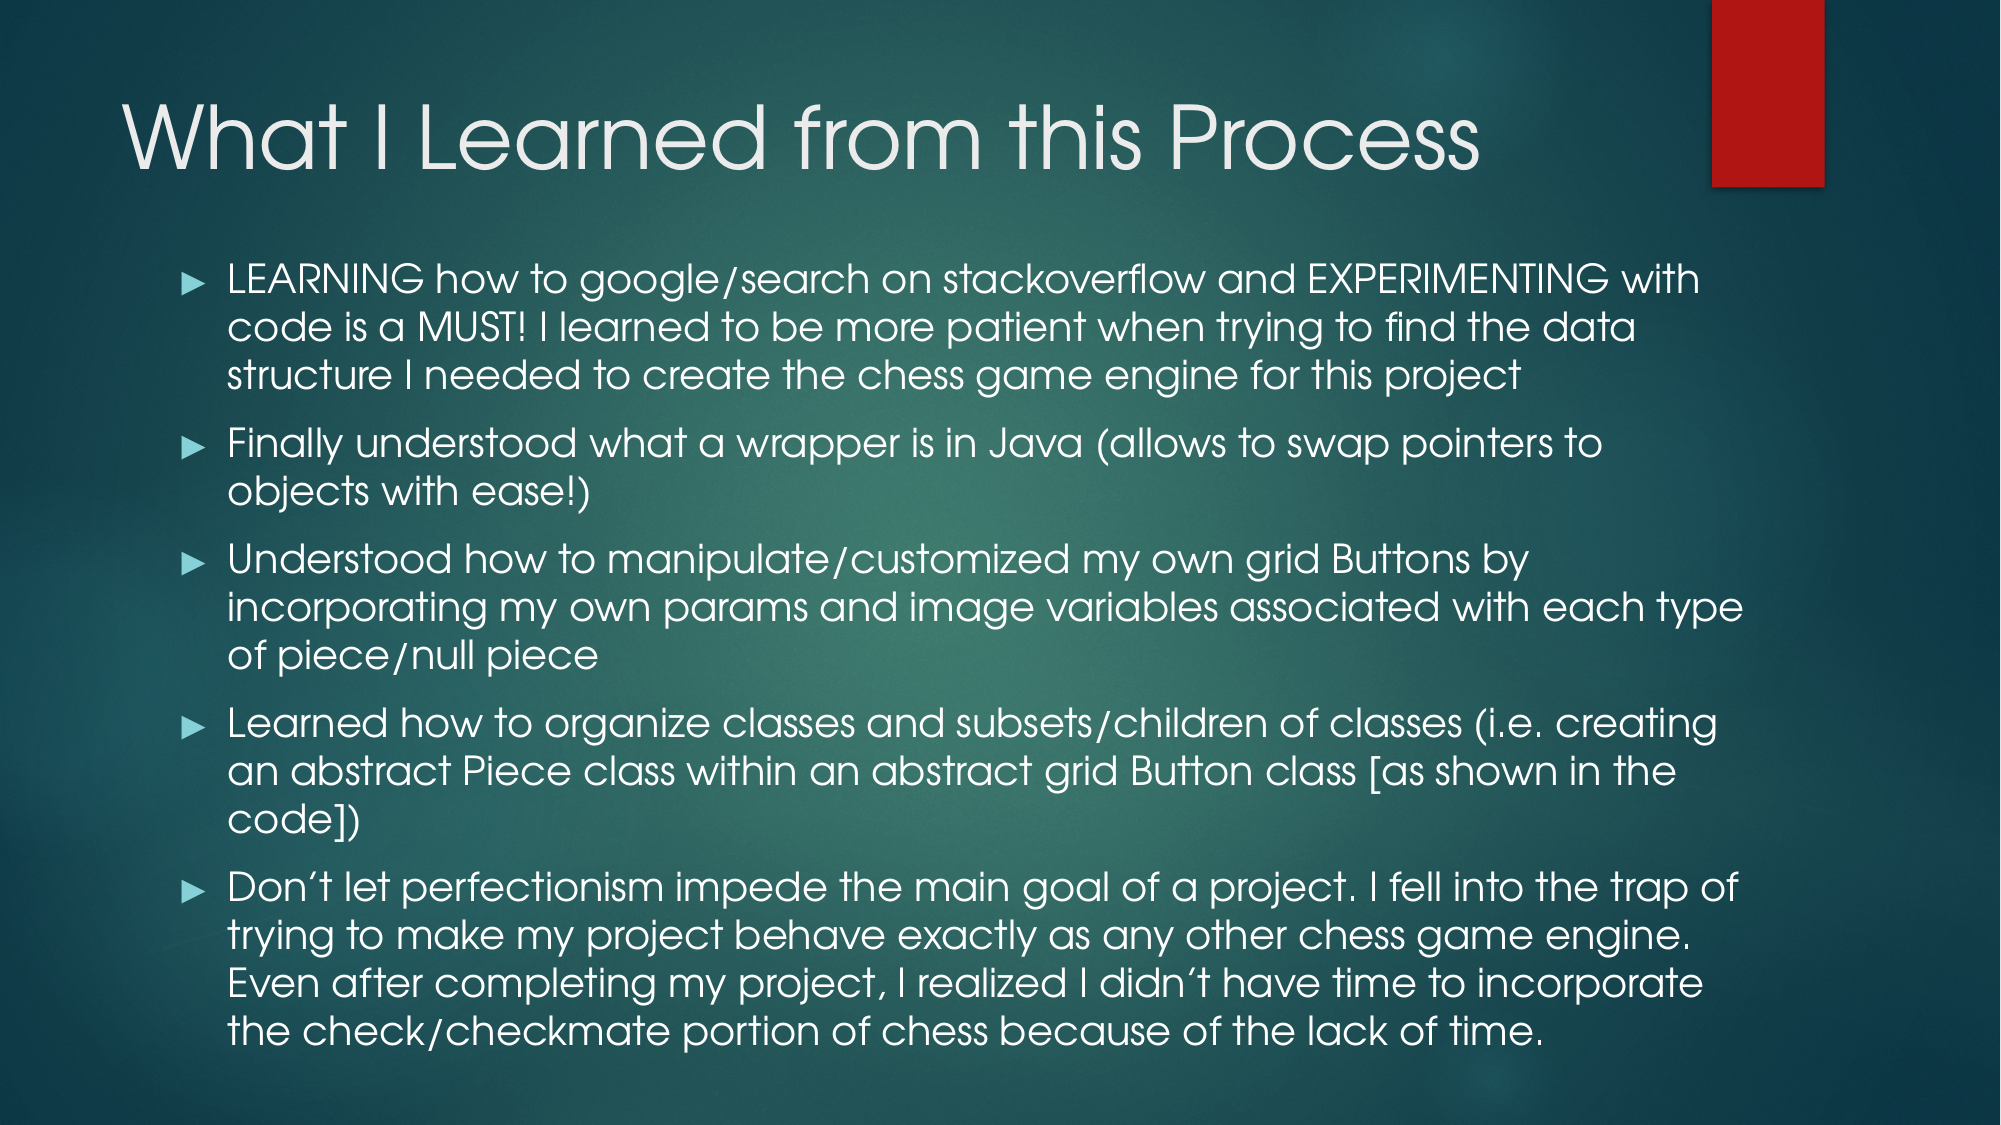

# What I Learned from this Process
LEARNING how to google/search on stackoverflow and EXPERIMENTING with code is a MUST! I learned to be more patient when trying to find the data structure I needed to create the chess game engine for this project
Finally understood what a wrapper is in Java (allows to swap pointers to objects with ease!)
Understood how to manipulate/customized my own grid Buttons by incorporating my own params and image variables associated with each type of piece/null piece
Learned how to organize classes and subsets/children of classes (i.e. creating an abstract Piece class within an abstract grid Button class [as shown in the code])
Don’t let perfectionism impede the main goal of a project. I fell into the trap of trying to make my project behave exactly as any other chess game engine. Even after completing my project, I realized I didn’t have time to incorporate the check/checkmate portion of chess because of the lack of time.